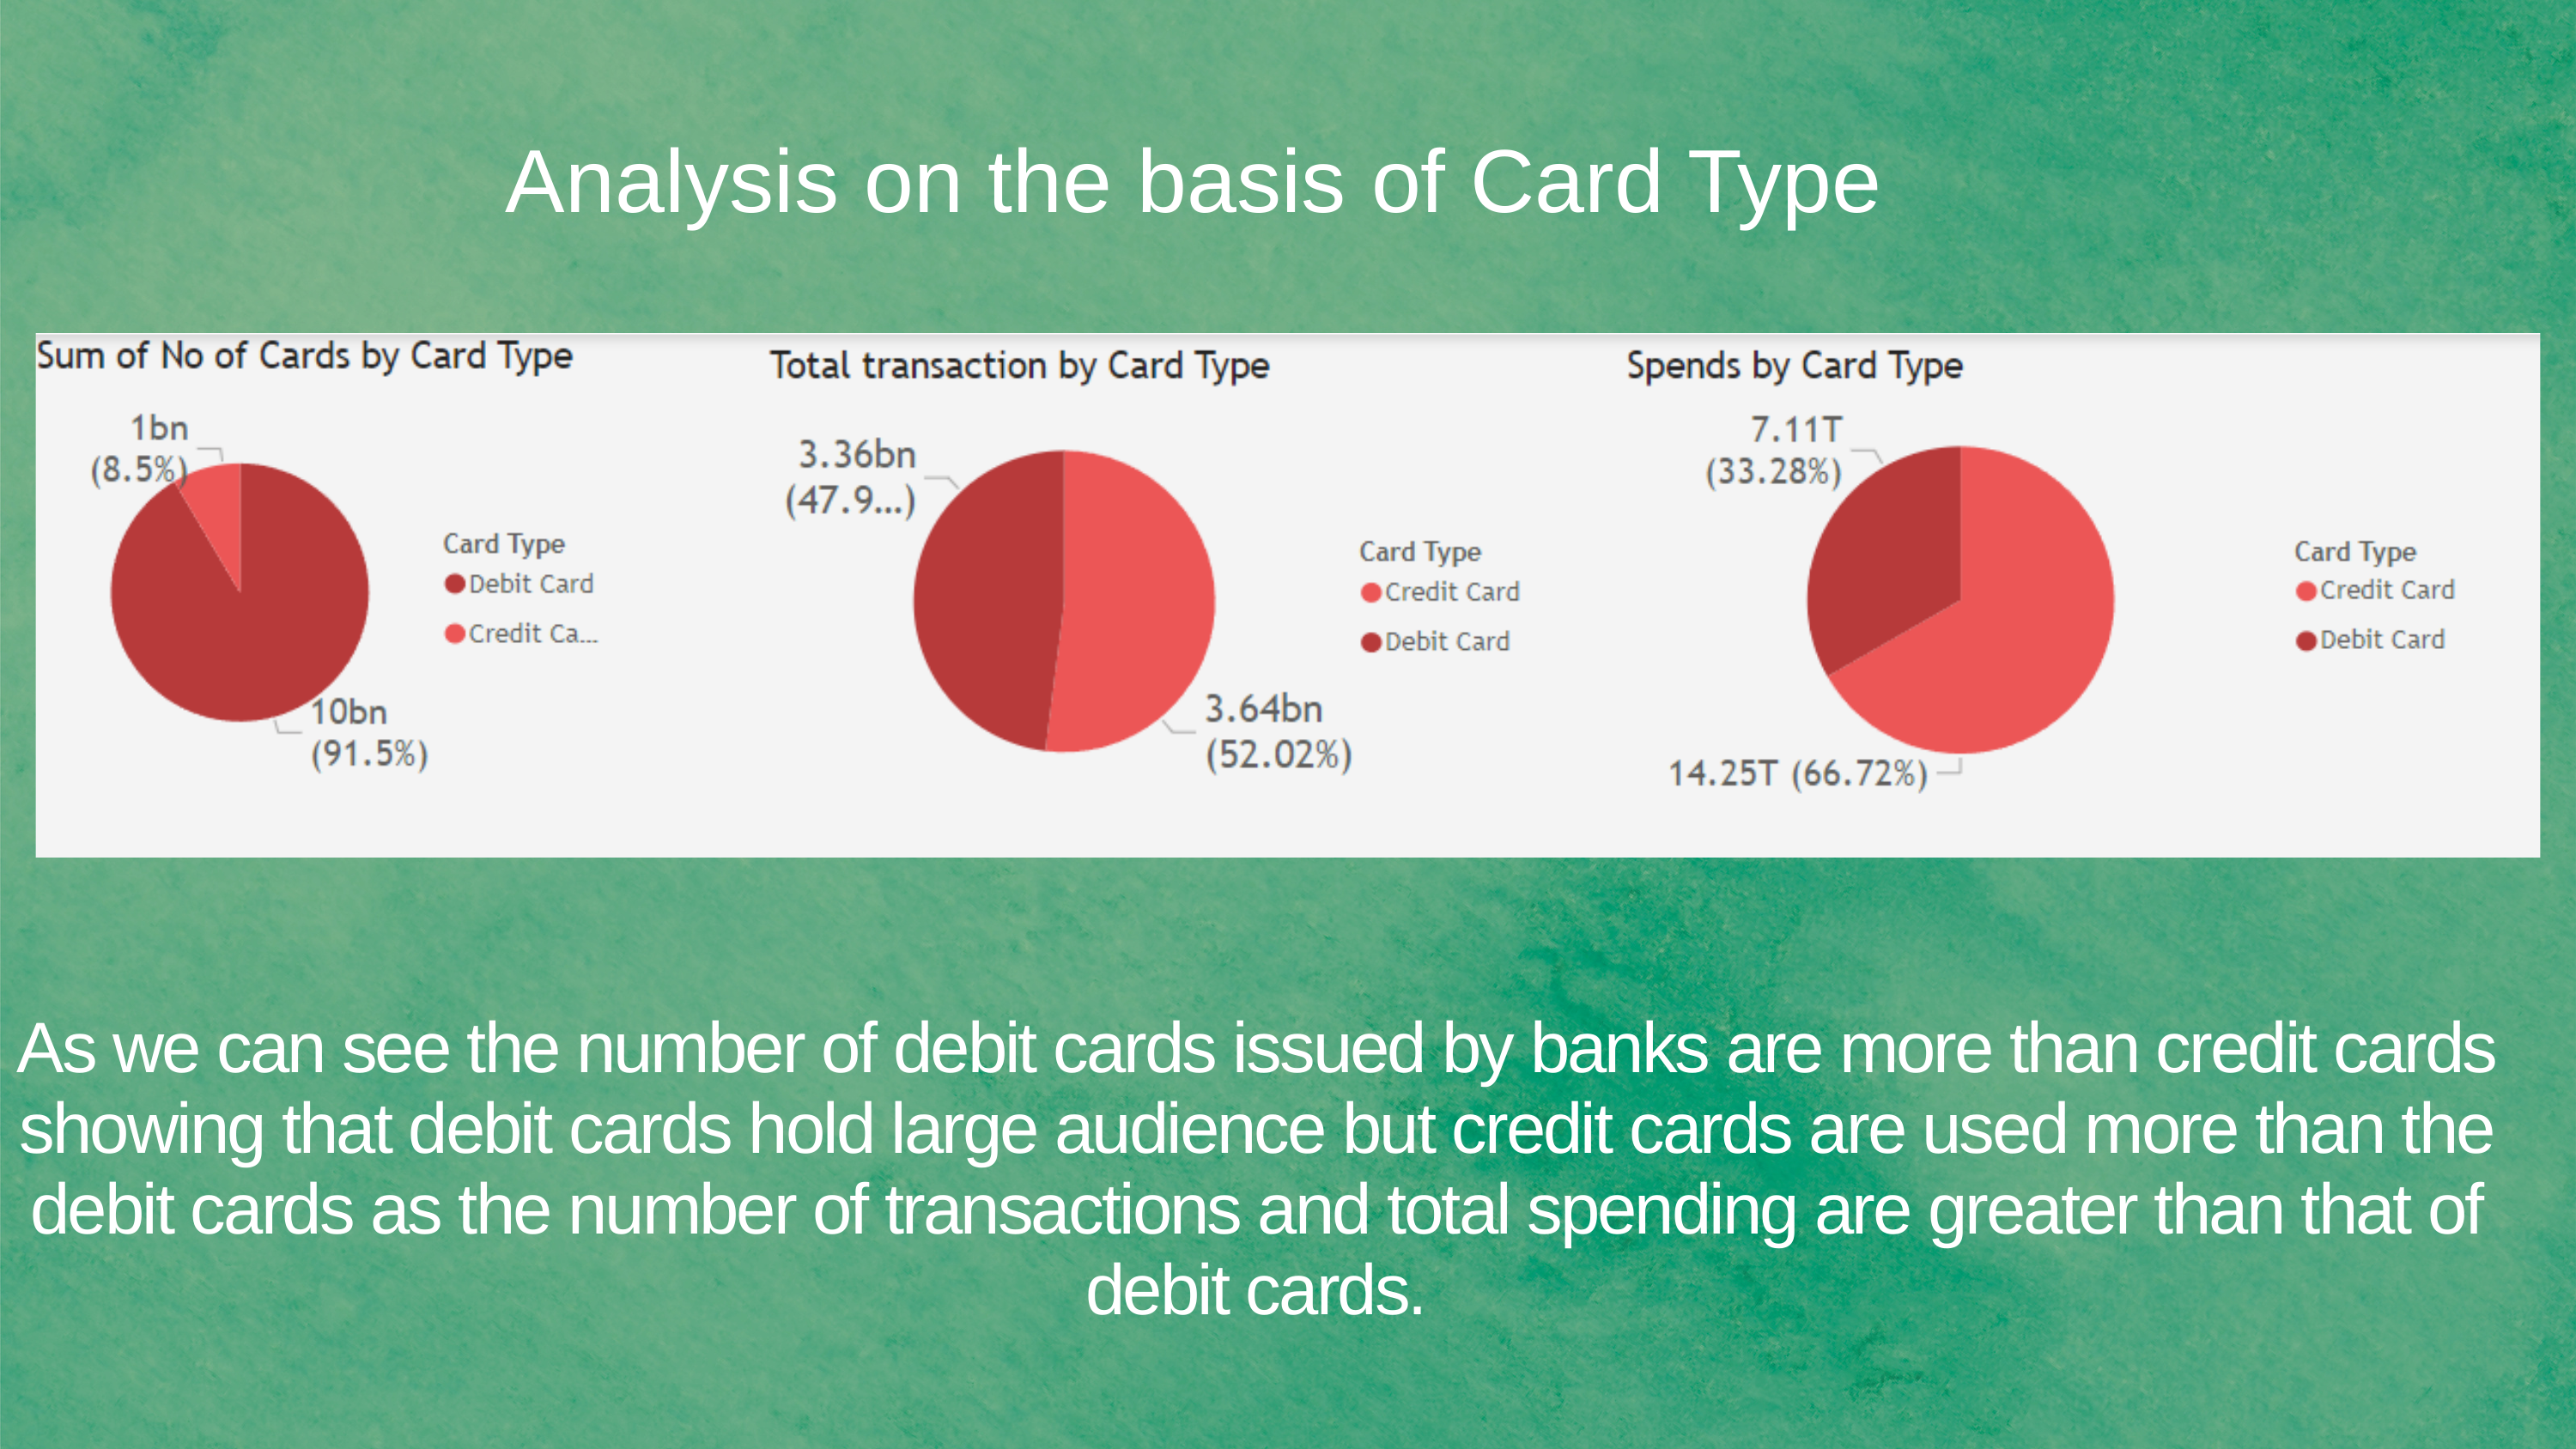

Analysis on the basis of Card Type

As we can see the number of debit cards issued by banks are more than credit cards showing that debit cards hold large audience but credit cards are used more than the debit cards as the number of transactions and total spending are greater than that of debit cards.